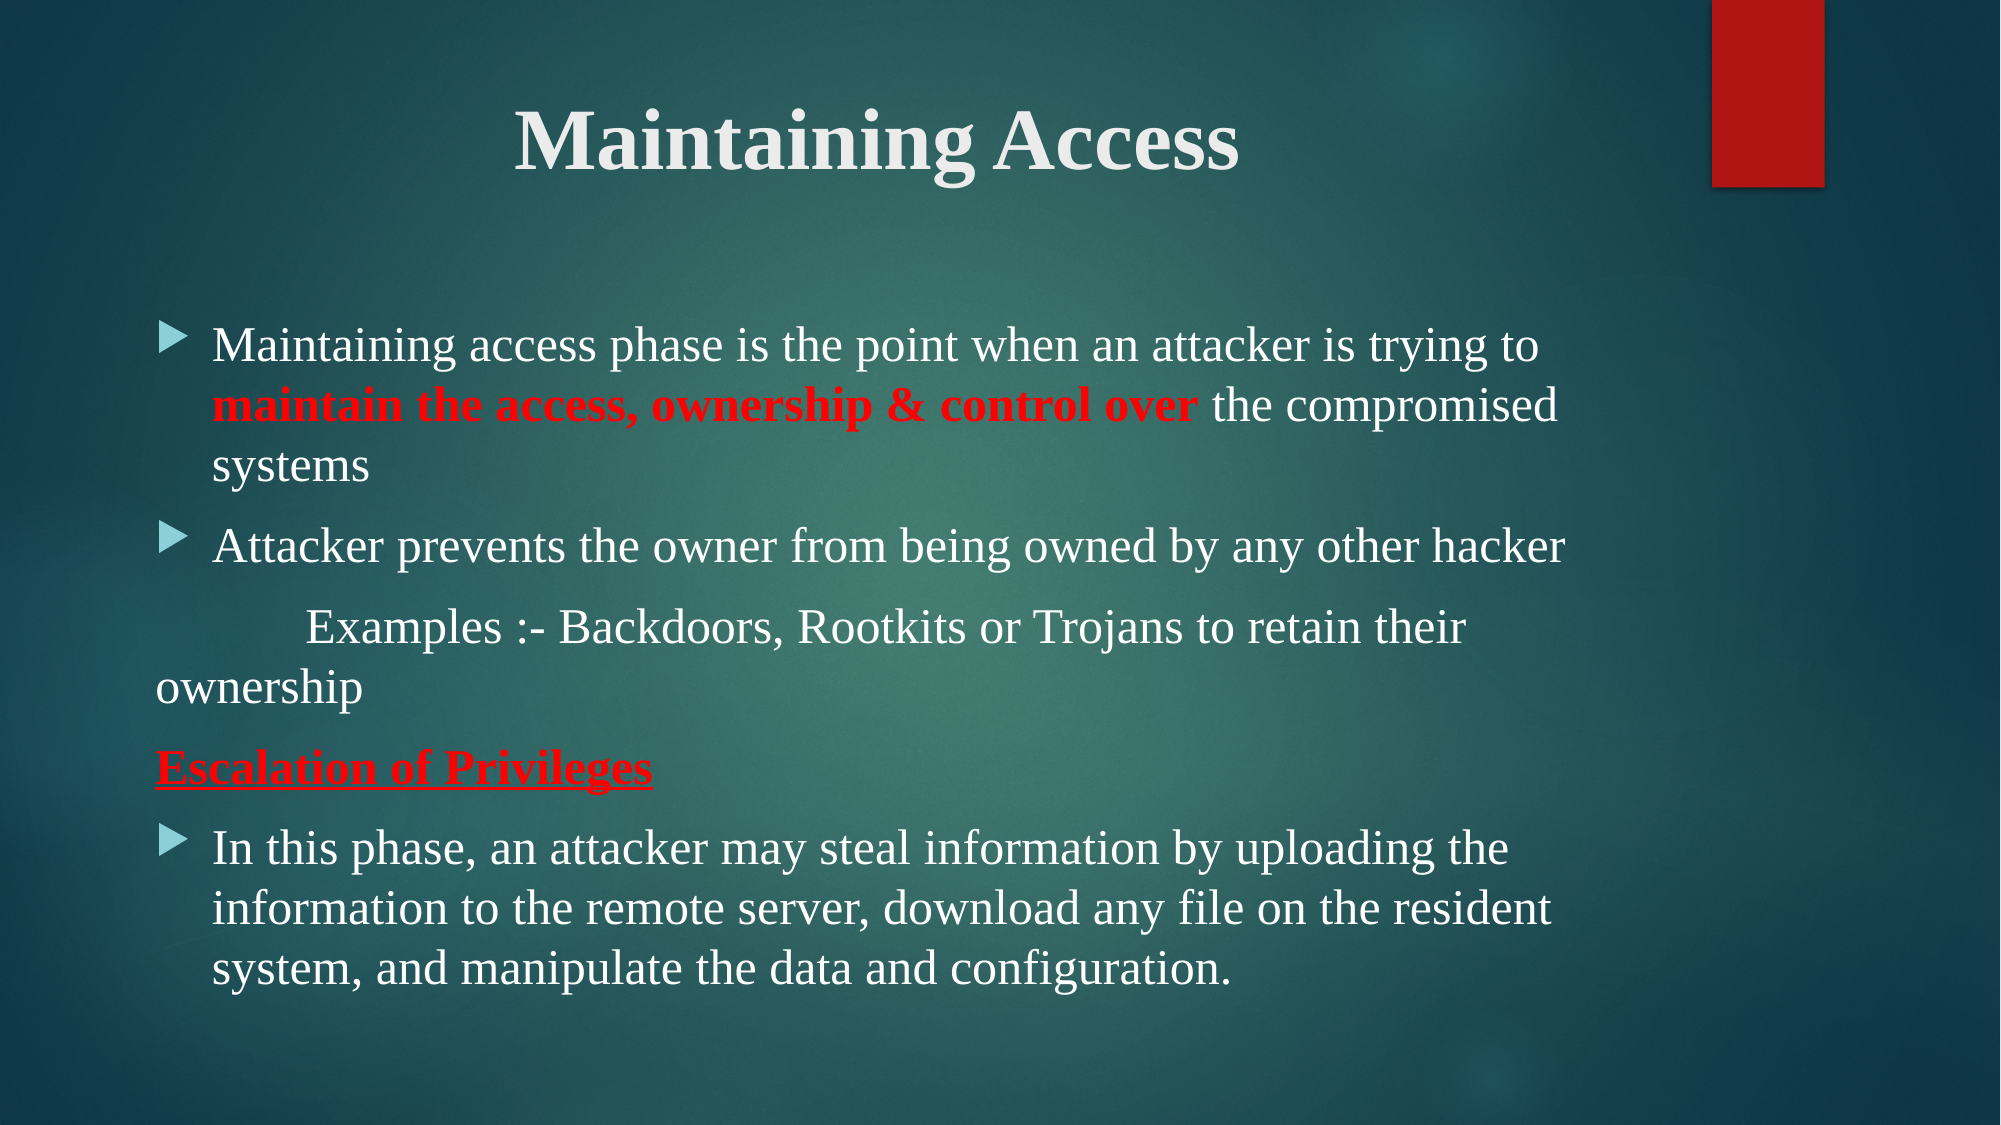

# Maintaining Access
Maintaining access phase is the point when an attacker is trying to maintain the access, ownership & control over the compromised systems
Attacker prevents the owner from being owned by any other hacker
	Examples :- Backdoors, Rootkits or Trojans to retain their ownership
Escalation of Privileges
In this phase, an attacker may steal information by uploading the information to the remote server, download any file on the resident system, and manipulate the data and configuration.